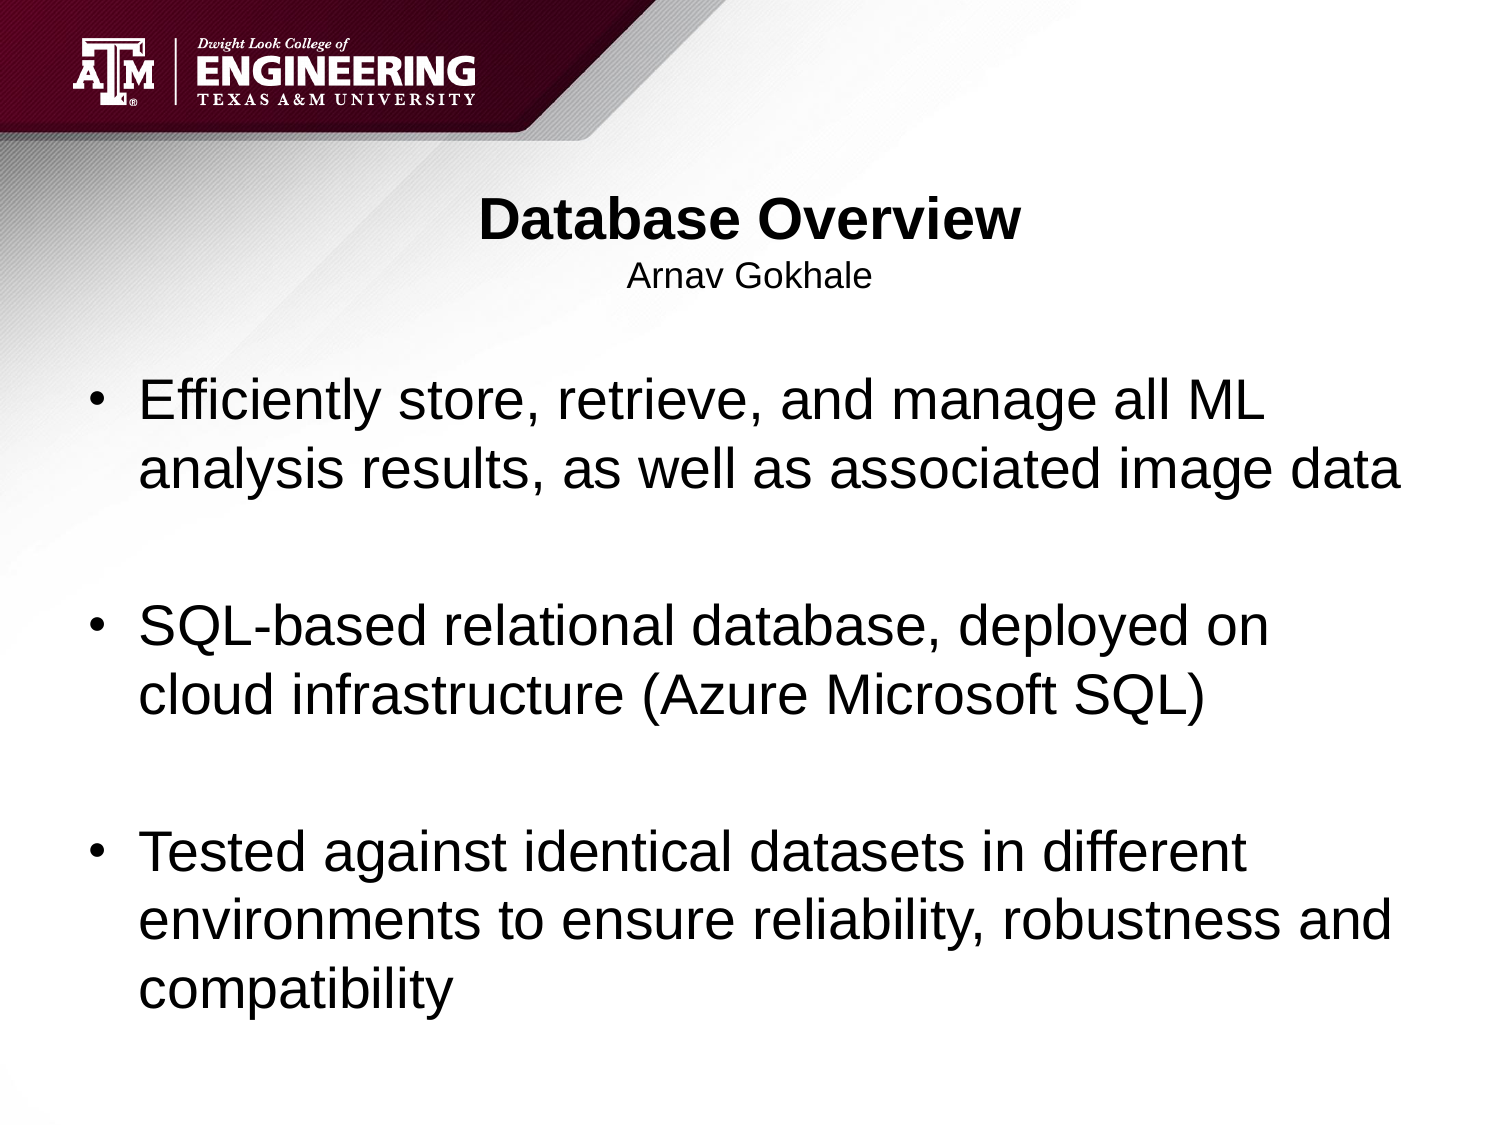

# Database Overview
Arnav Gokhale
Efficiently store, retrieve, and manage all ML analysis results, as well as associated image data

SQL-based relational database, deployed on cloud infrastructure (Azure Microsoft SQL)

Tested against identical datasets in different environments to ensure reliability, robustness and compatibility